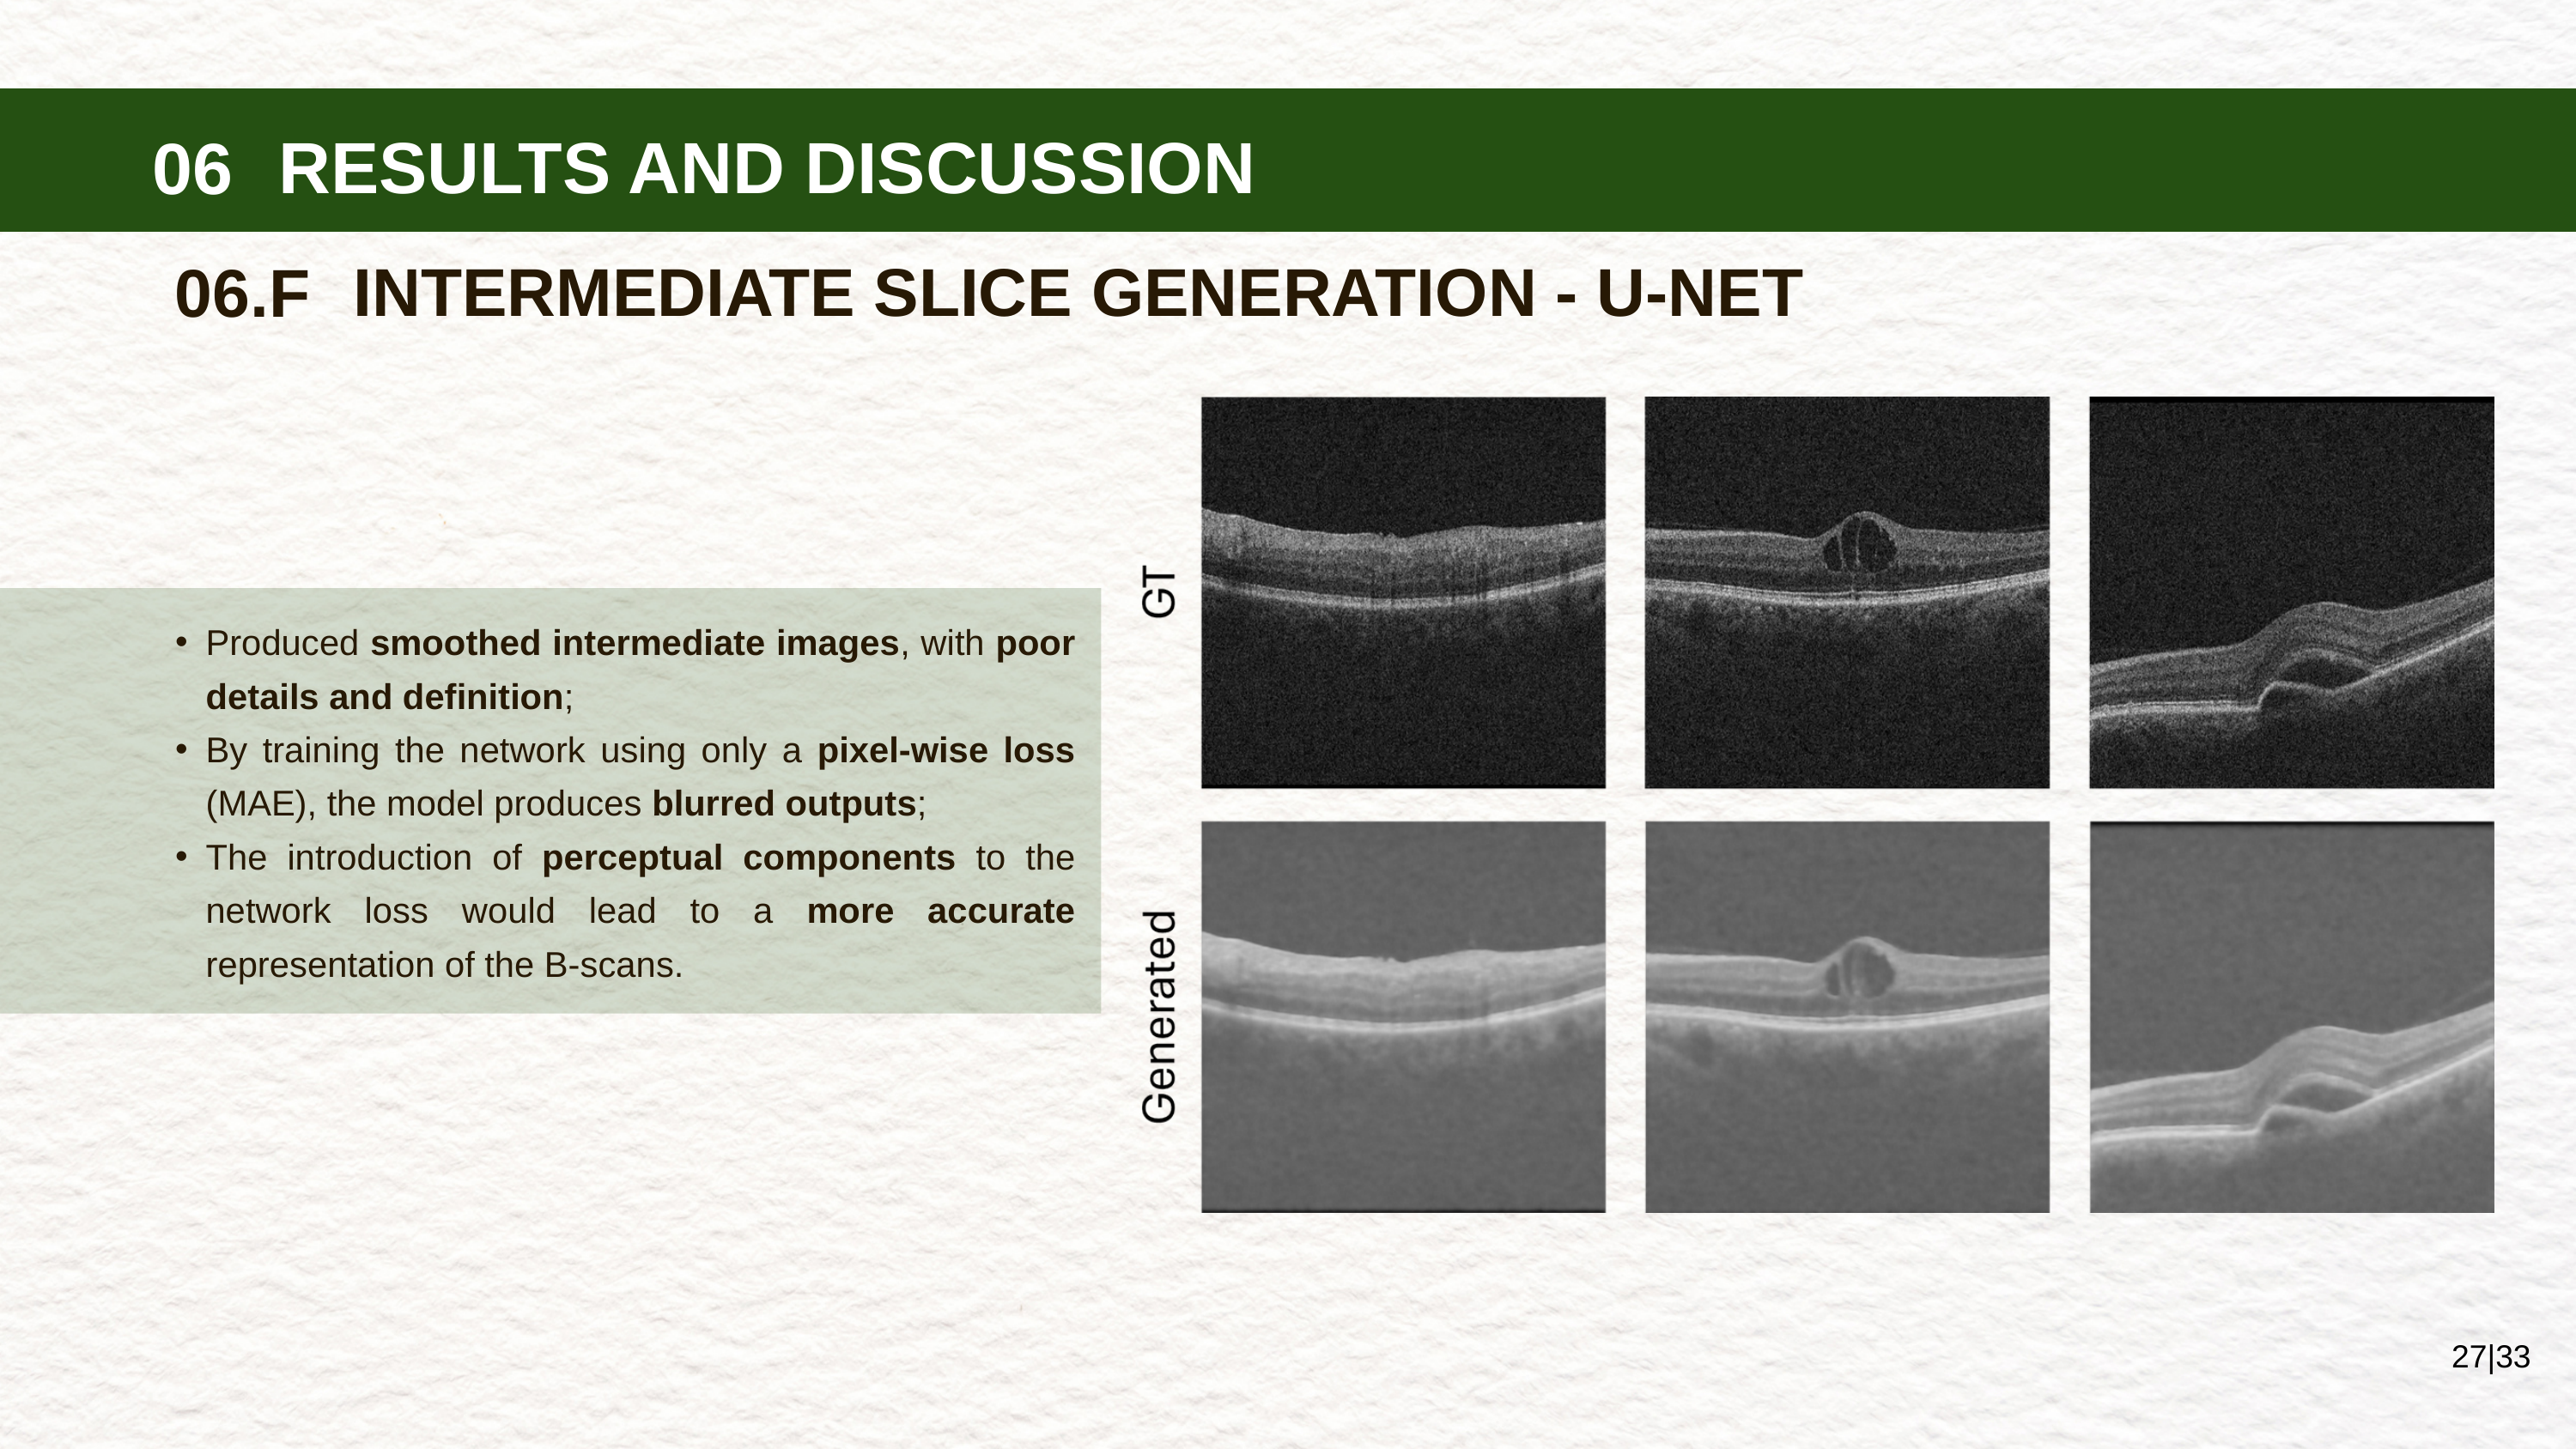

RESULTS AND DISCUSSION
06
RESULTS AND DISCUSSION
06
MATERIALS AND METHODS
04
RESULTS AND DISCUSSION
06
INTERMEDIATE SLICE GENERATION - U-NET
06.F

Produced smoothed intermediate images, with poor details and definition;
By training the network using only a pixel-wise loss (MAE), the model produces blurred outputs;
The introduction of perceptual components to the network loss would lead to a more accurate representation of the B-scans.
27|33